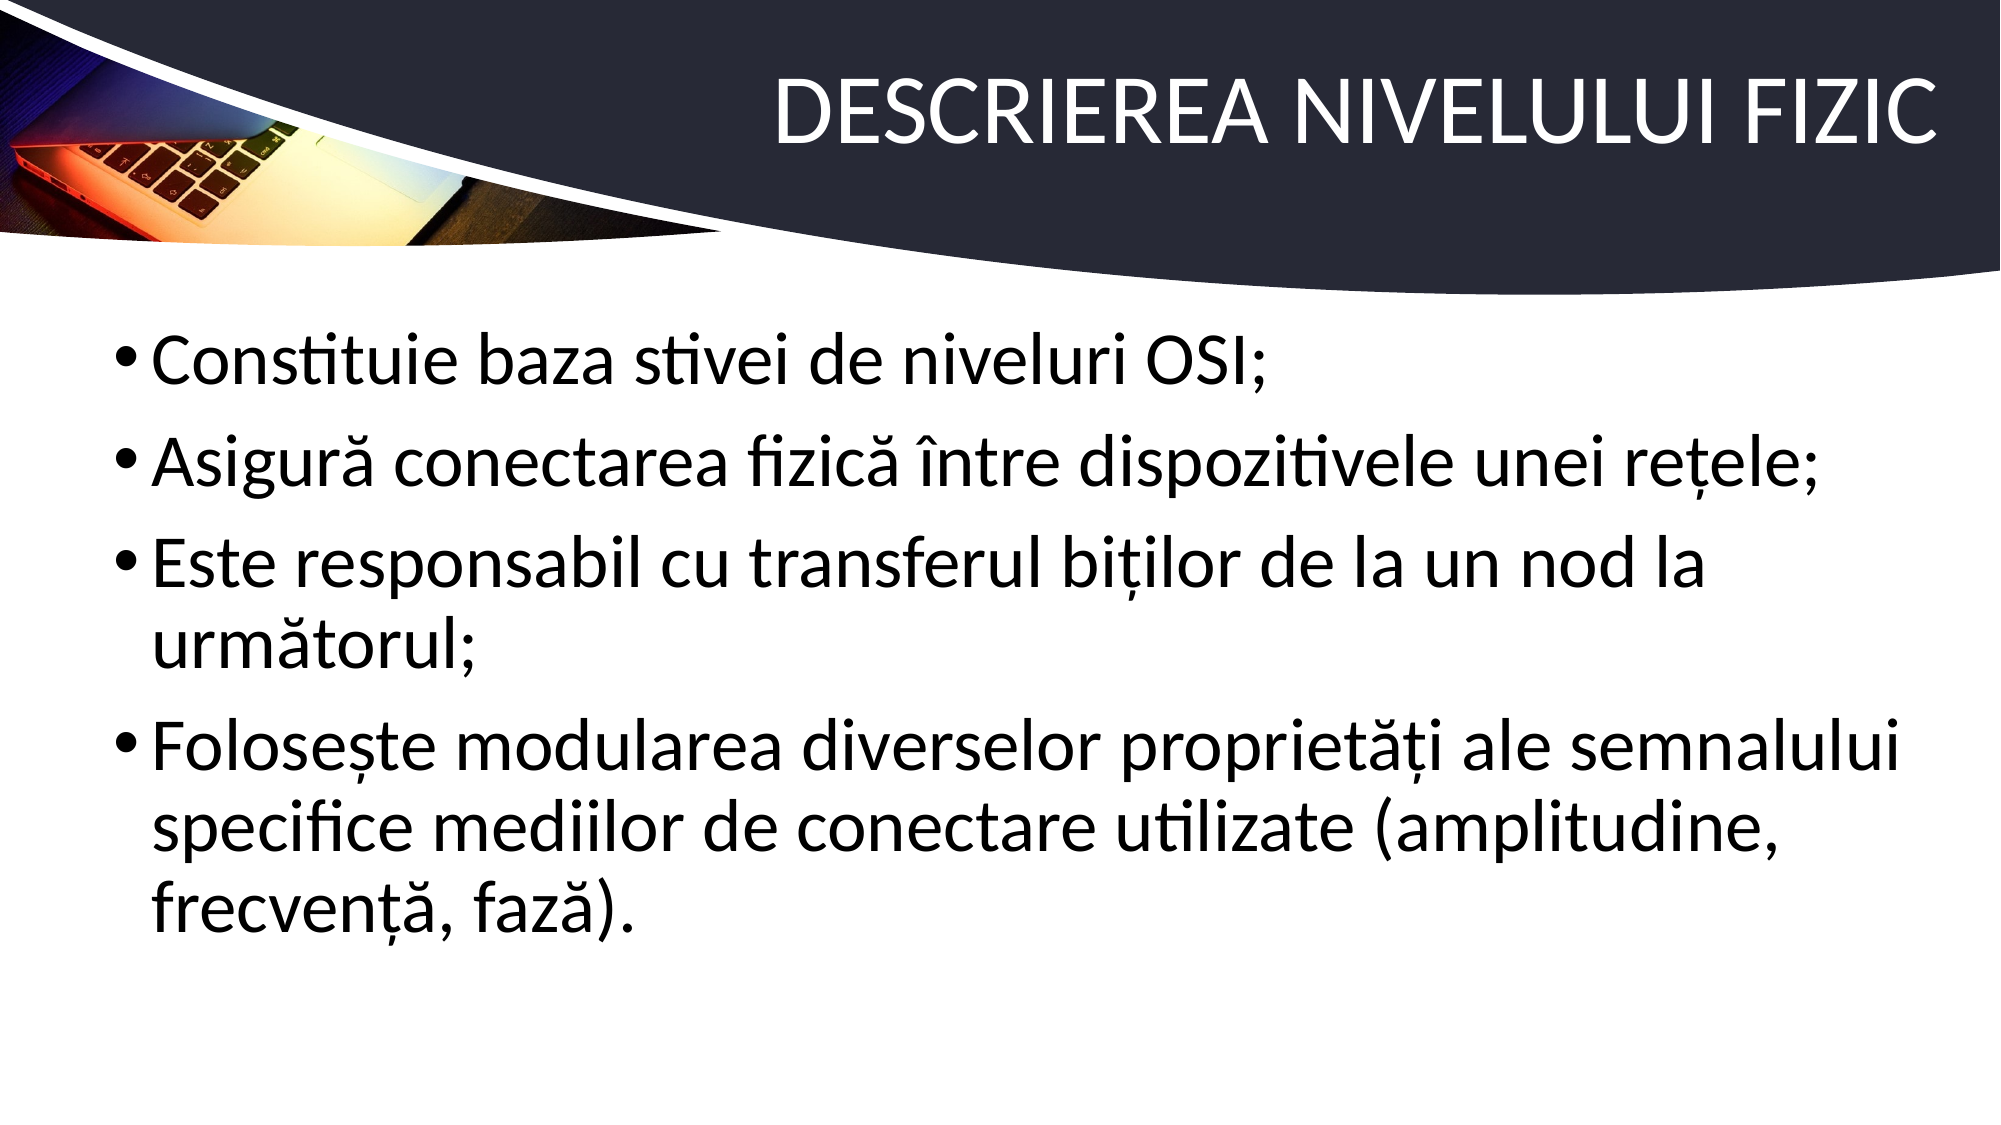

# Descrierea nivelului fizic
Constituie baza stivei de niveluri OSI;
Asigură conectarea fizică între dispozitivele unei rețele;
Este responsabil cu transferul biților de la un nod la următorul;
Folosește modularea diverselor proprietăți ale semnalului specifice mediilor de conectare utilizate (amplitudine, frecvență, fază).